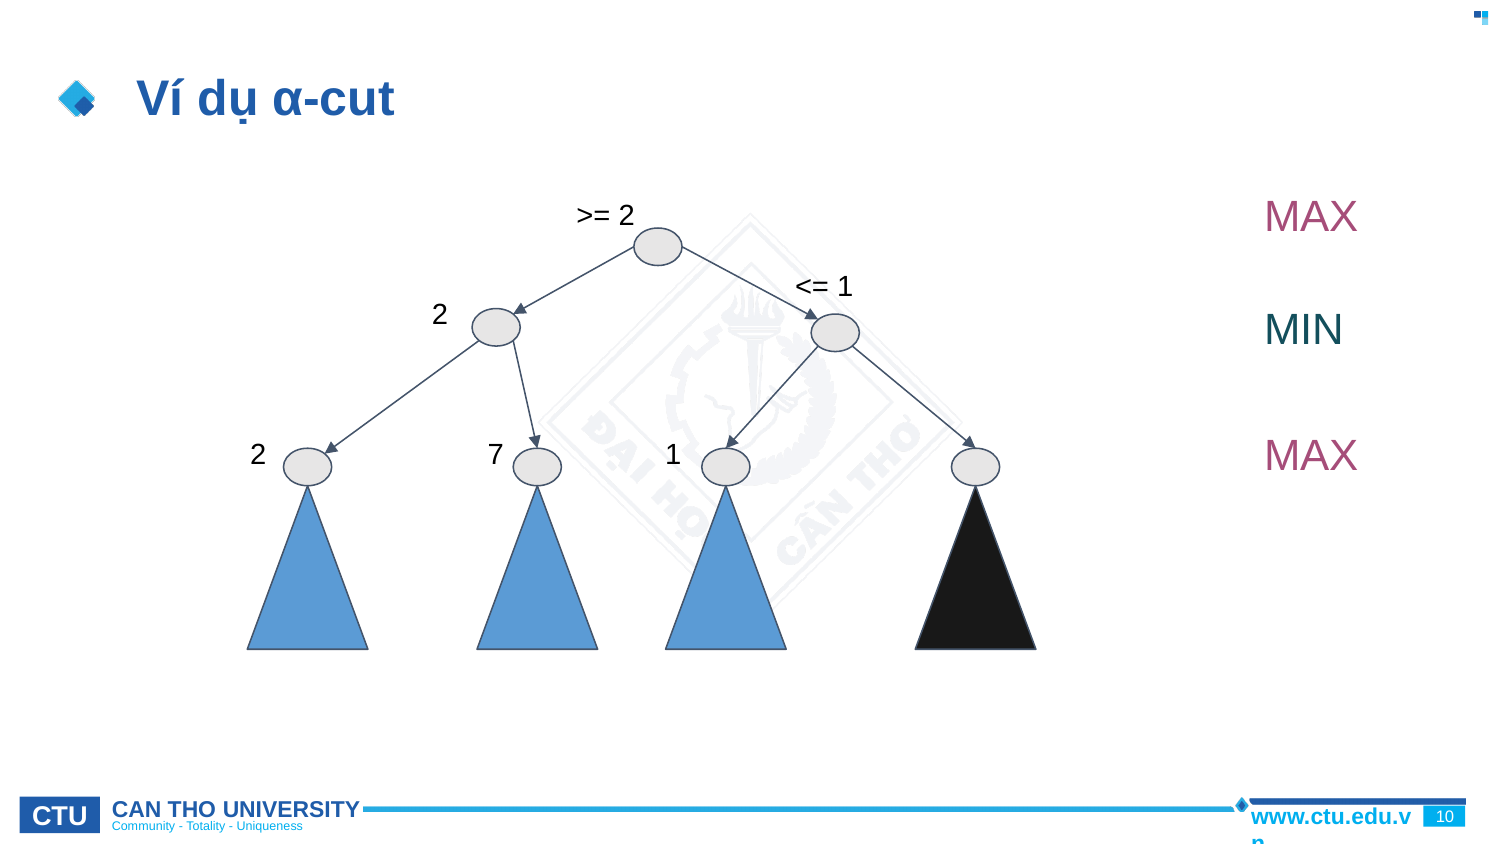

# Ví dụ α-cut
MAX
>= 2

<= 1
2
MIN

MAX
2
7
1